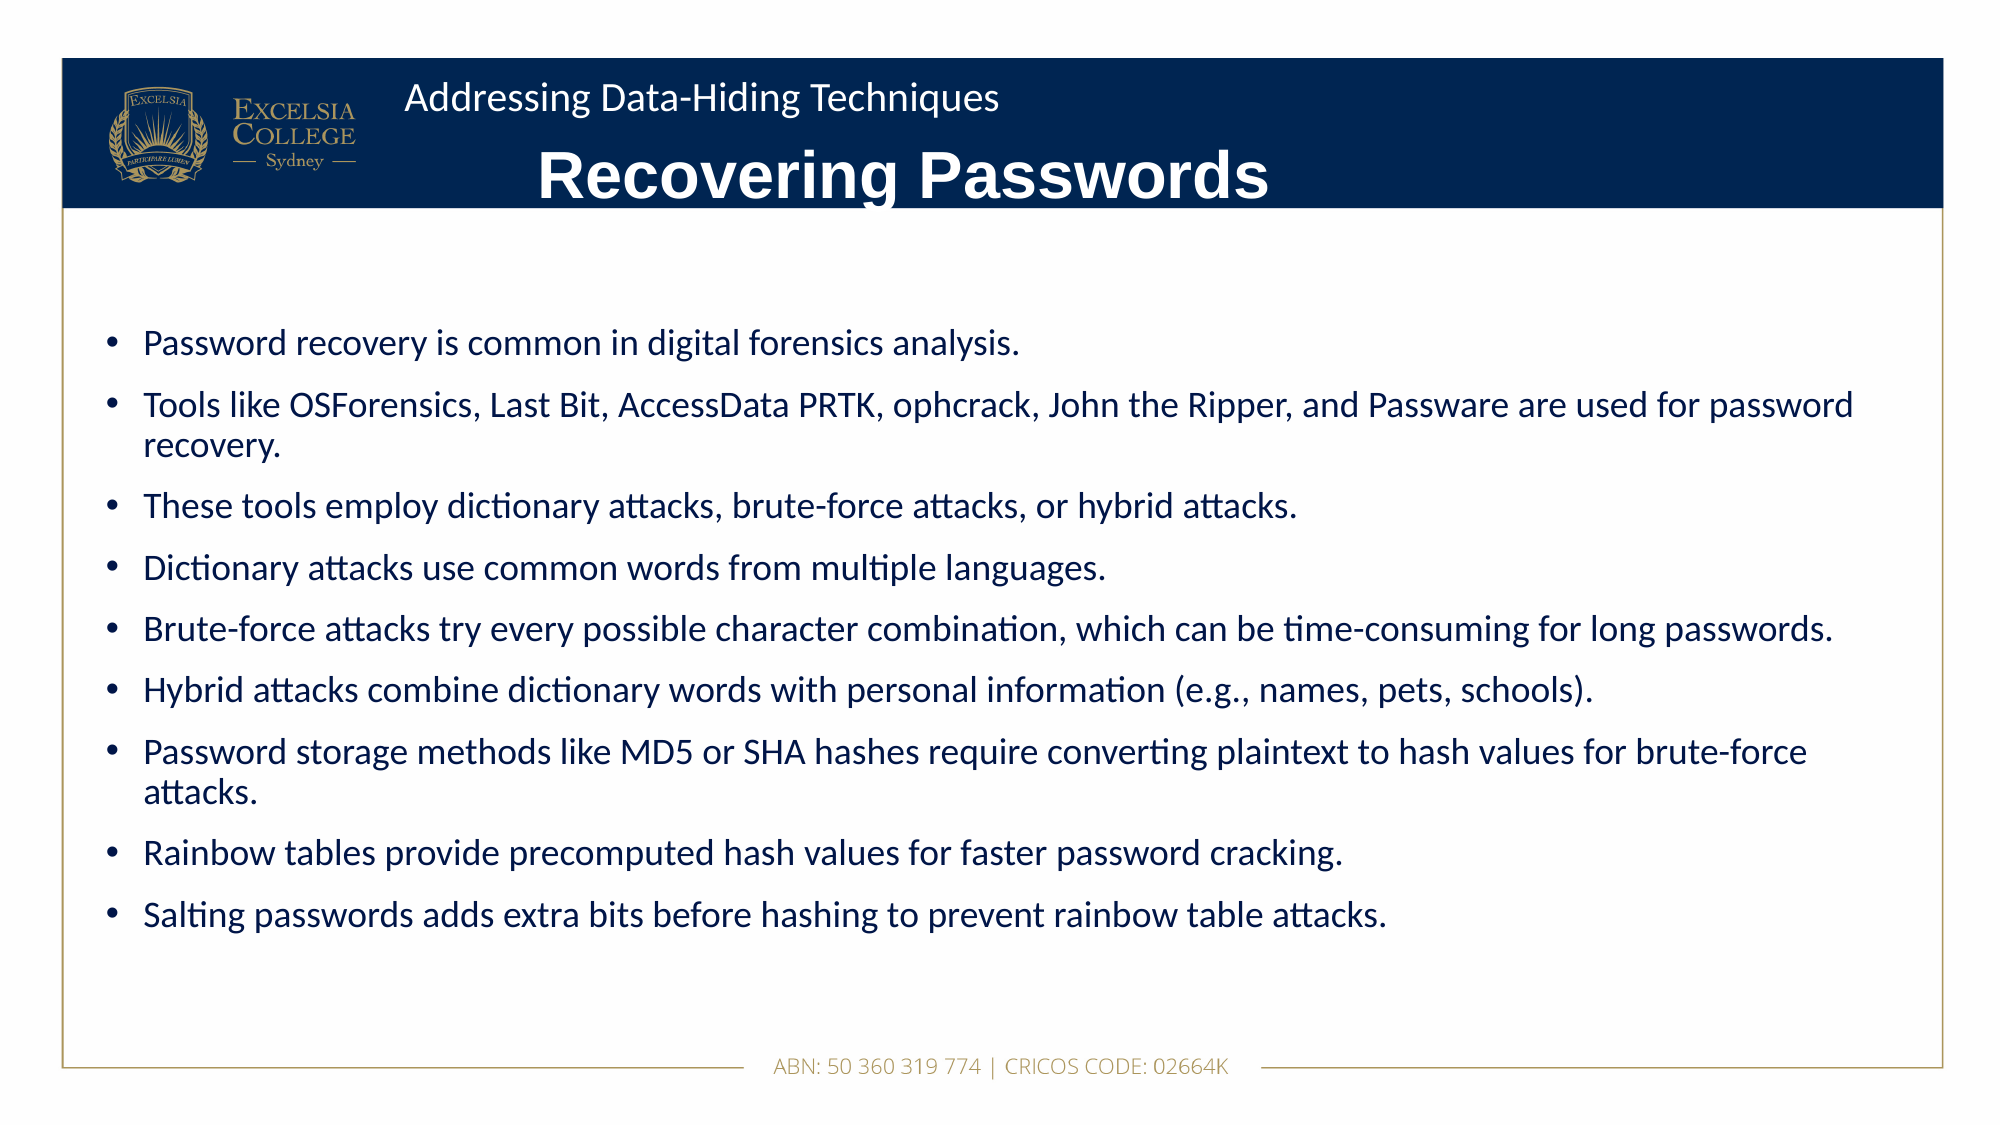

# Addressing Data-Hiding Techniques
Recovering Passwords
Password recovery is common in digital forensics analysis.
Tools like OSForensics, Last Bit, AccessData PRTK, ophcrack, John the Ripper, and Passware are used for password recovery.
These tools employ dictionary attacks, brute-force attacks, or hybrid attacks.
Dictionary attacks use common words from multiple languages.
Brute-force attacks try every possible character combination, which can be time-consuming for long passwords.
Hybrid attacks combine dictionary words with personal information (e.g., names, pets, schools).
Password storage methods like MD5 or SHA hashes require converting plaintext to hash values for brute-force attacks.
Rainbow tables provide precomputed hash values for faster password cracking.
Salting passwords adds extra bits before hashing to prevent rainbow table attacks.